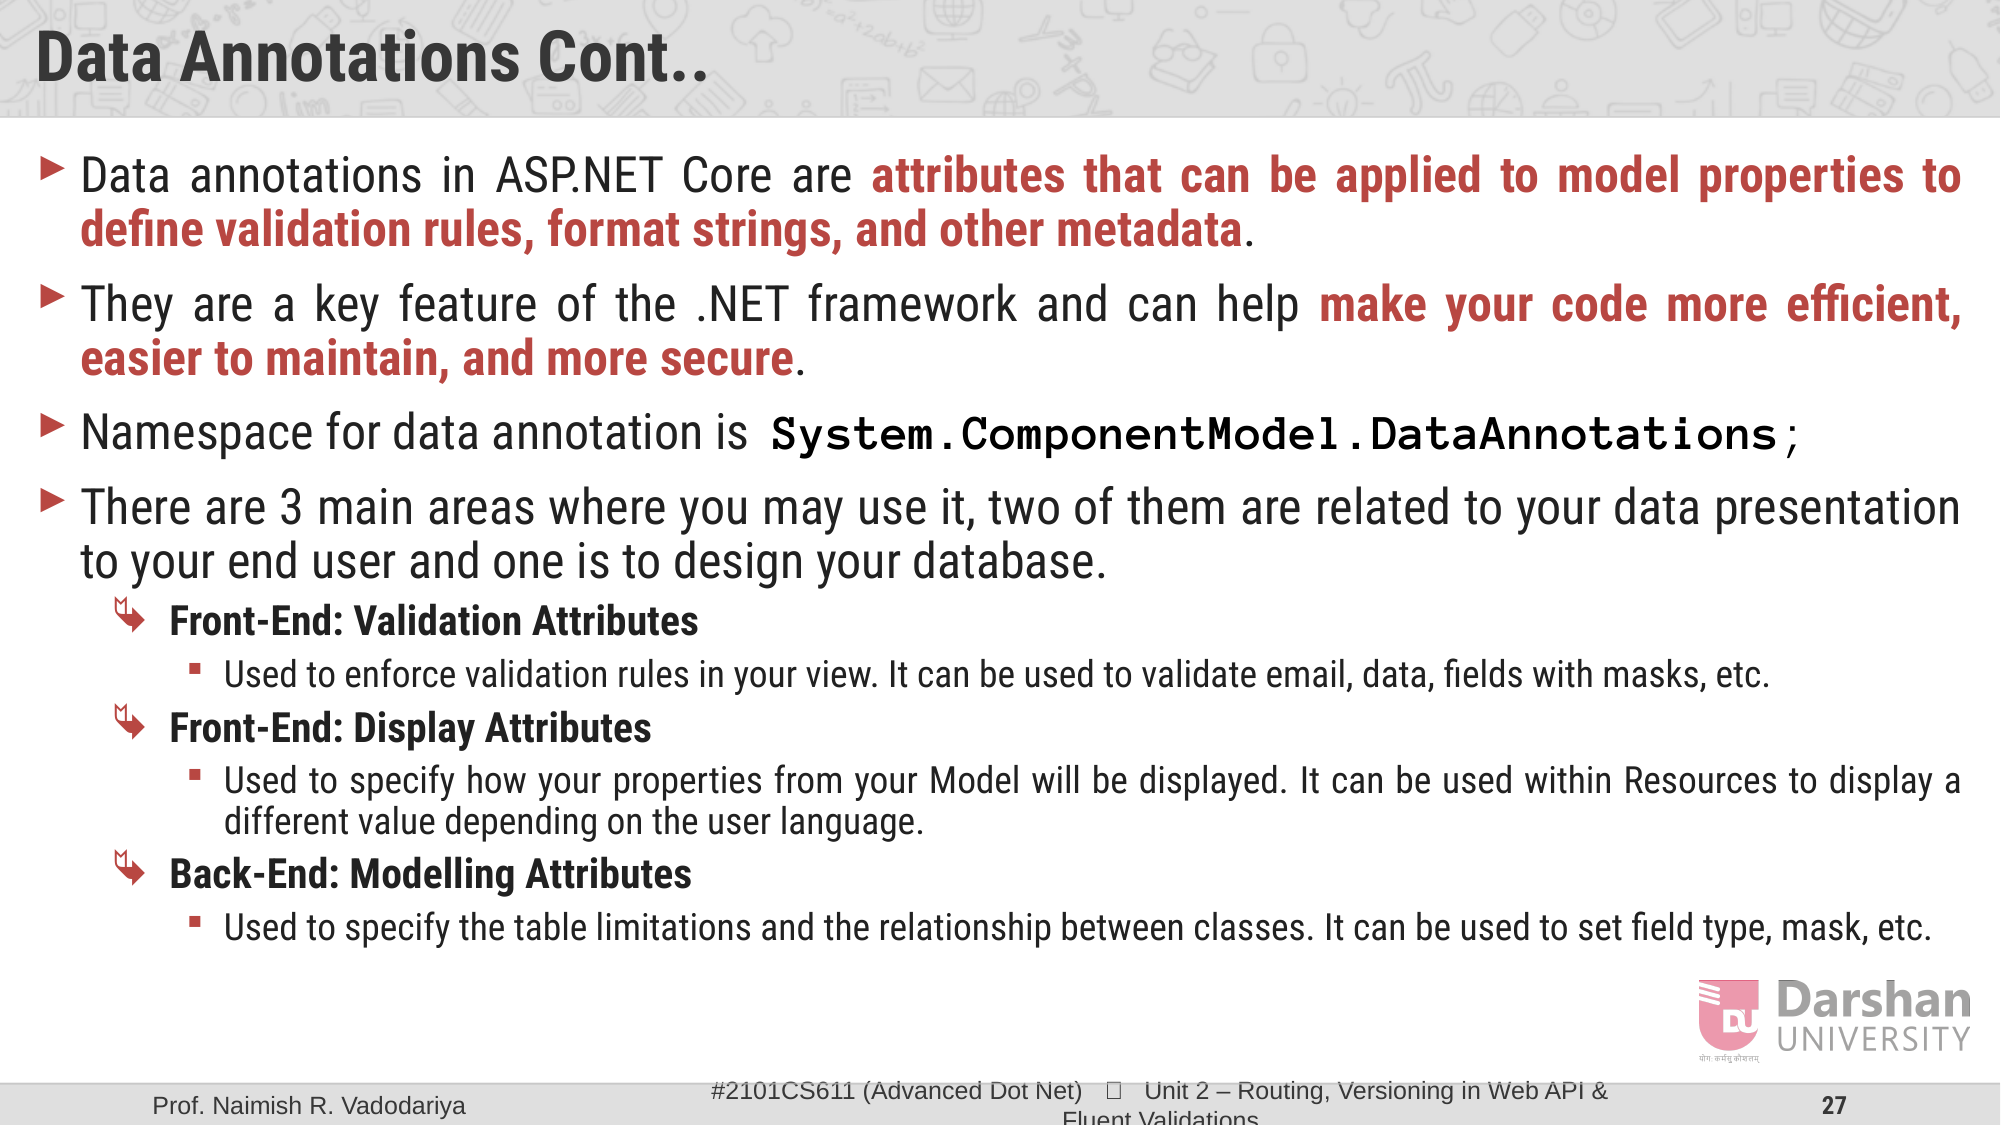

# Data Annotations Cont..
Data annotations in ASP.NET Core are attributes that can be applied to model properties to define validation rules, format strings, and other metadata.
They are a key feature of the .NET framework and can help make your code more efficient, easier to maintain, and more secure.
Namespace for data annotation is  System.ComponentModel.DataAnnotations;
There are 3 main areas where you may use it, two of them are related to your data presentation to your end user and one is to design your database.
Front-End: Validation Attributes
Used to enforce validation rules in your view. It can be used to validate email, data, fields with masks, etc.
Front-End: Display Attributes
Used to specify how your properties from your Model will be displayed. It can be used within Resources to display a different value depending on the user language.
Back-End: Modelling Attributes
Used to specify the table limitations and the relationship between classes. It can be used to set field type, mask, etc.